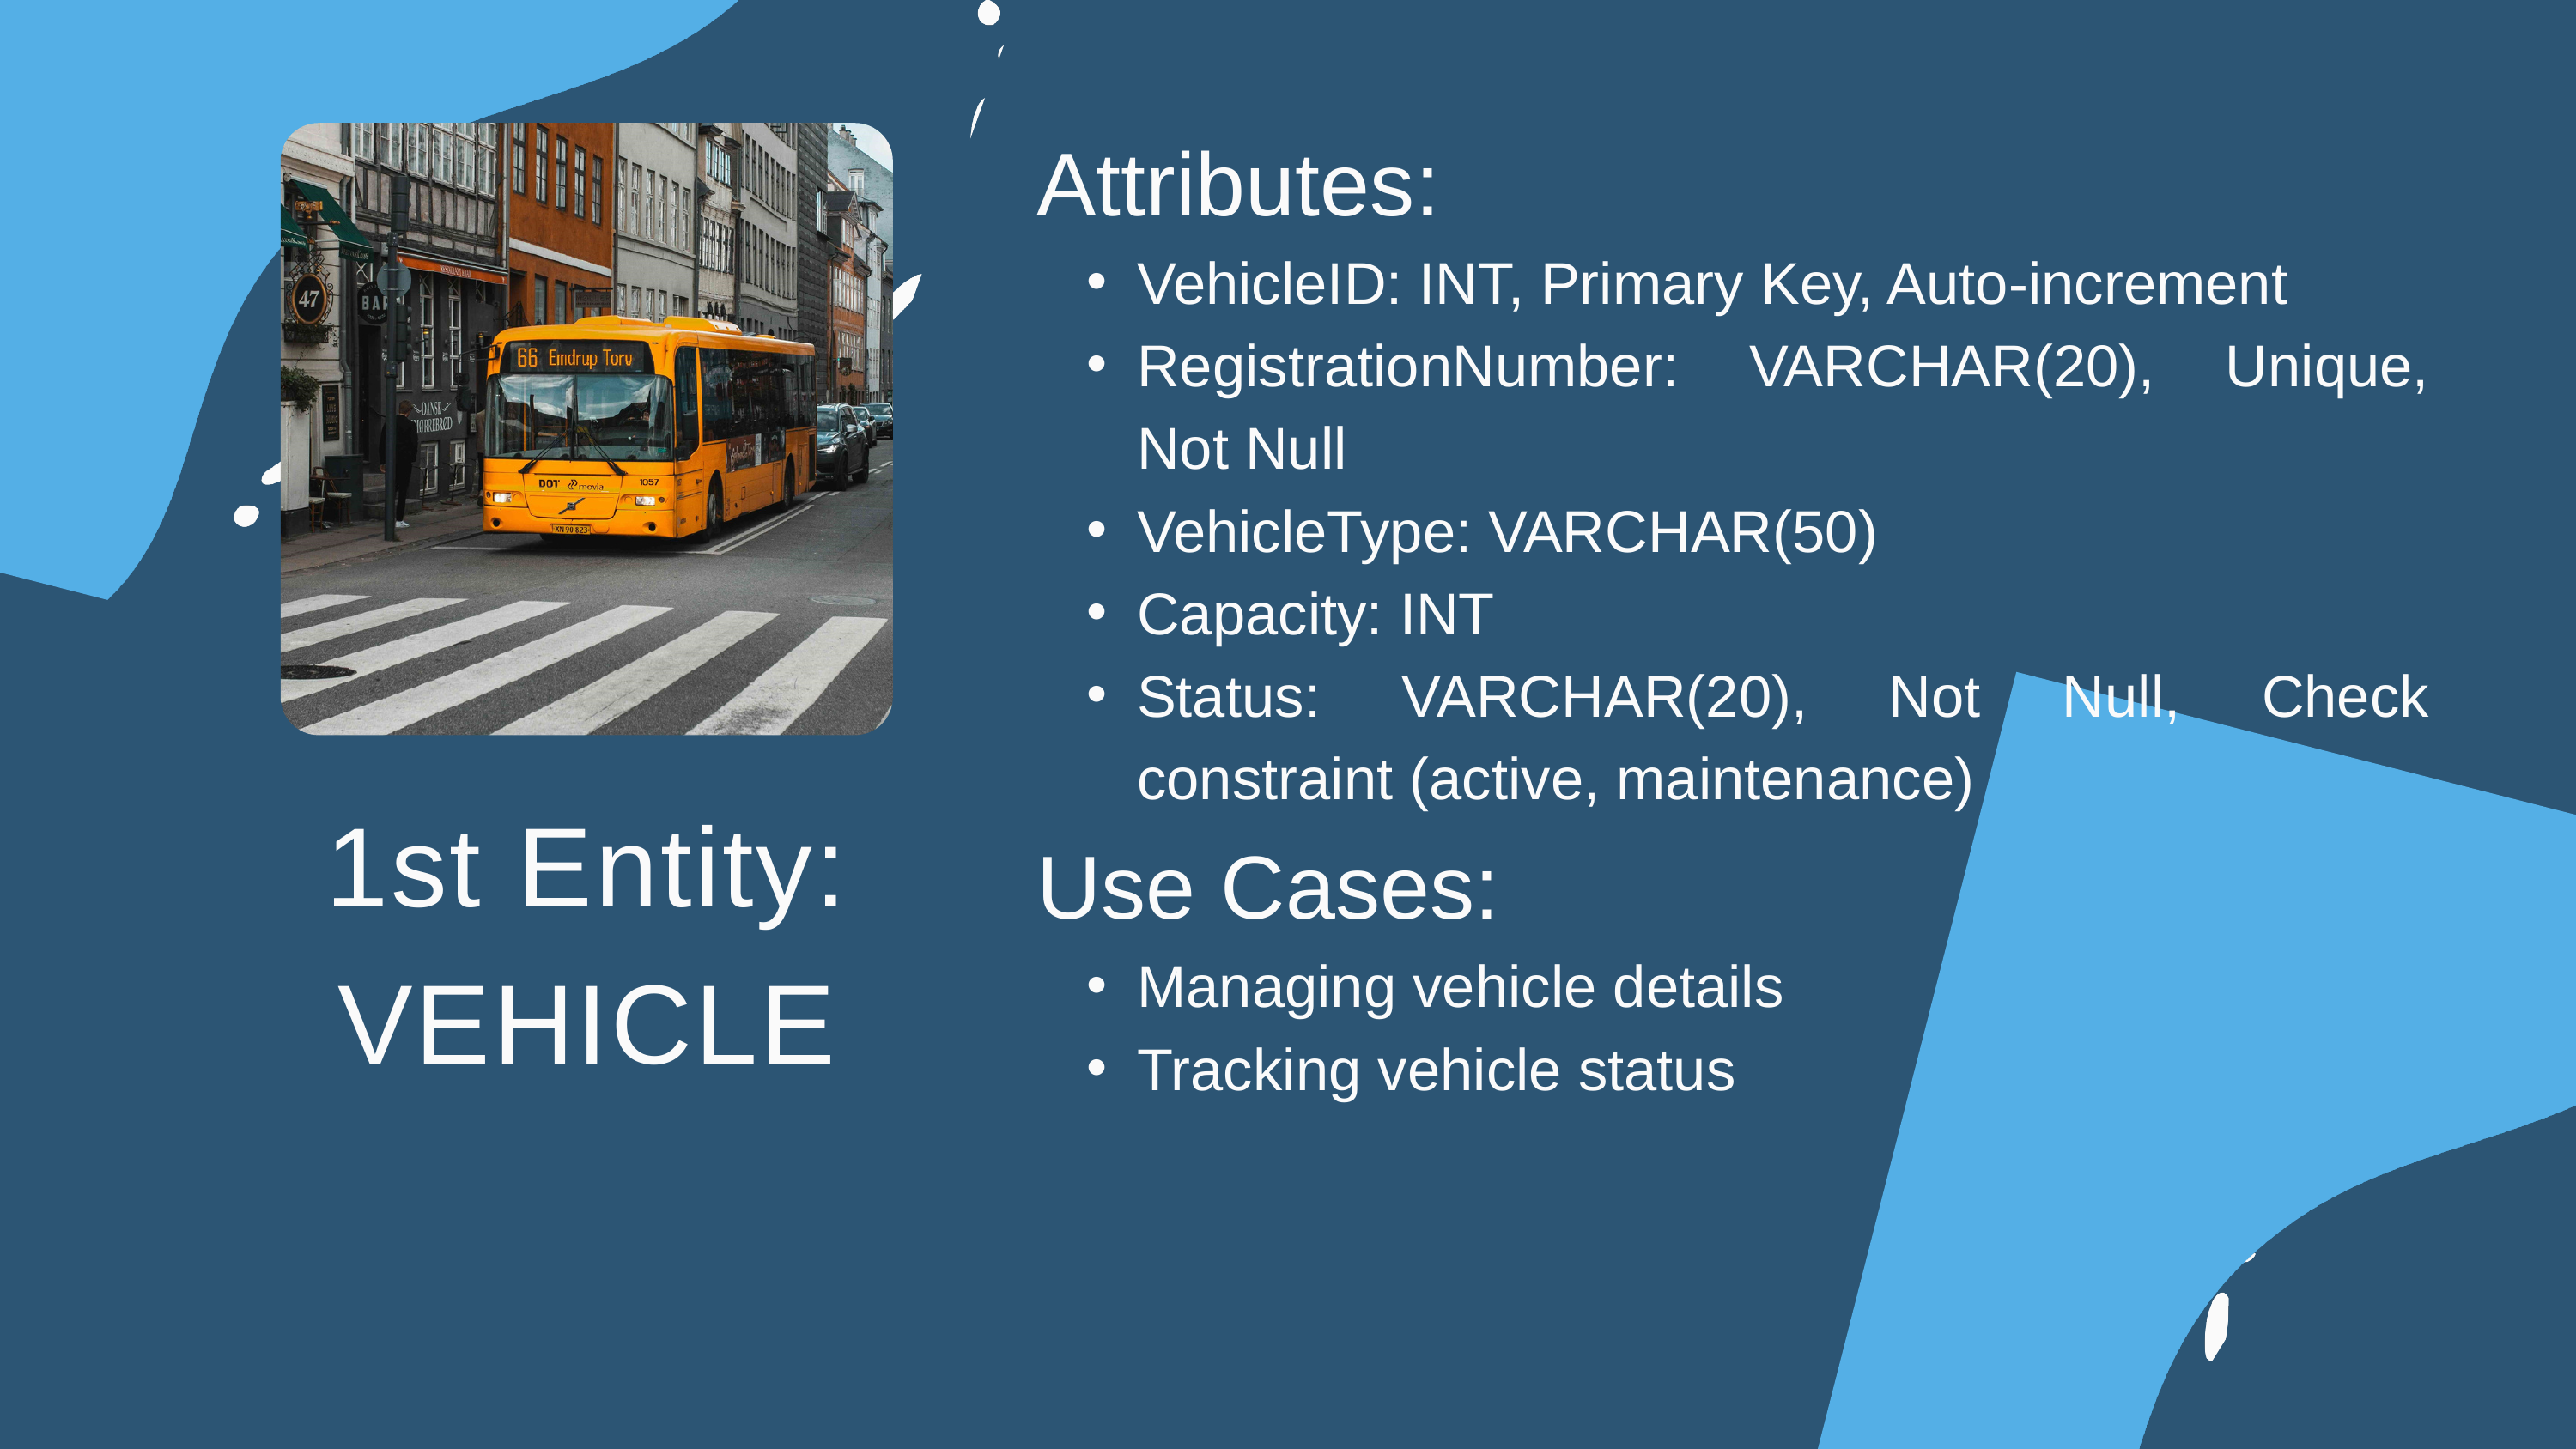

Attributes:
VehicleID: INT, Primary Key, Auto-increment
RegistrationNumber: VARCHAR(20), Unique, Not Null
VehicleType: VARCHAR(50)
Capacity: INT
Status: VARCHAR(20), Not Null, Check constraint (active, maintenance)
Use Cases:
Managing vehicle details
Tracking vehicle status

1st Entity:
VEHICLE